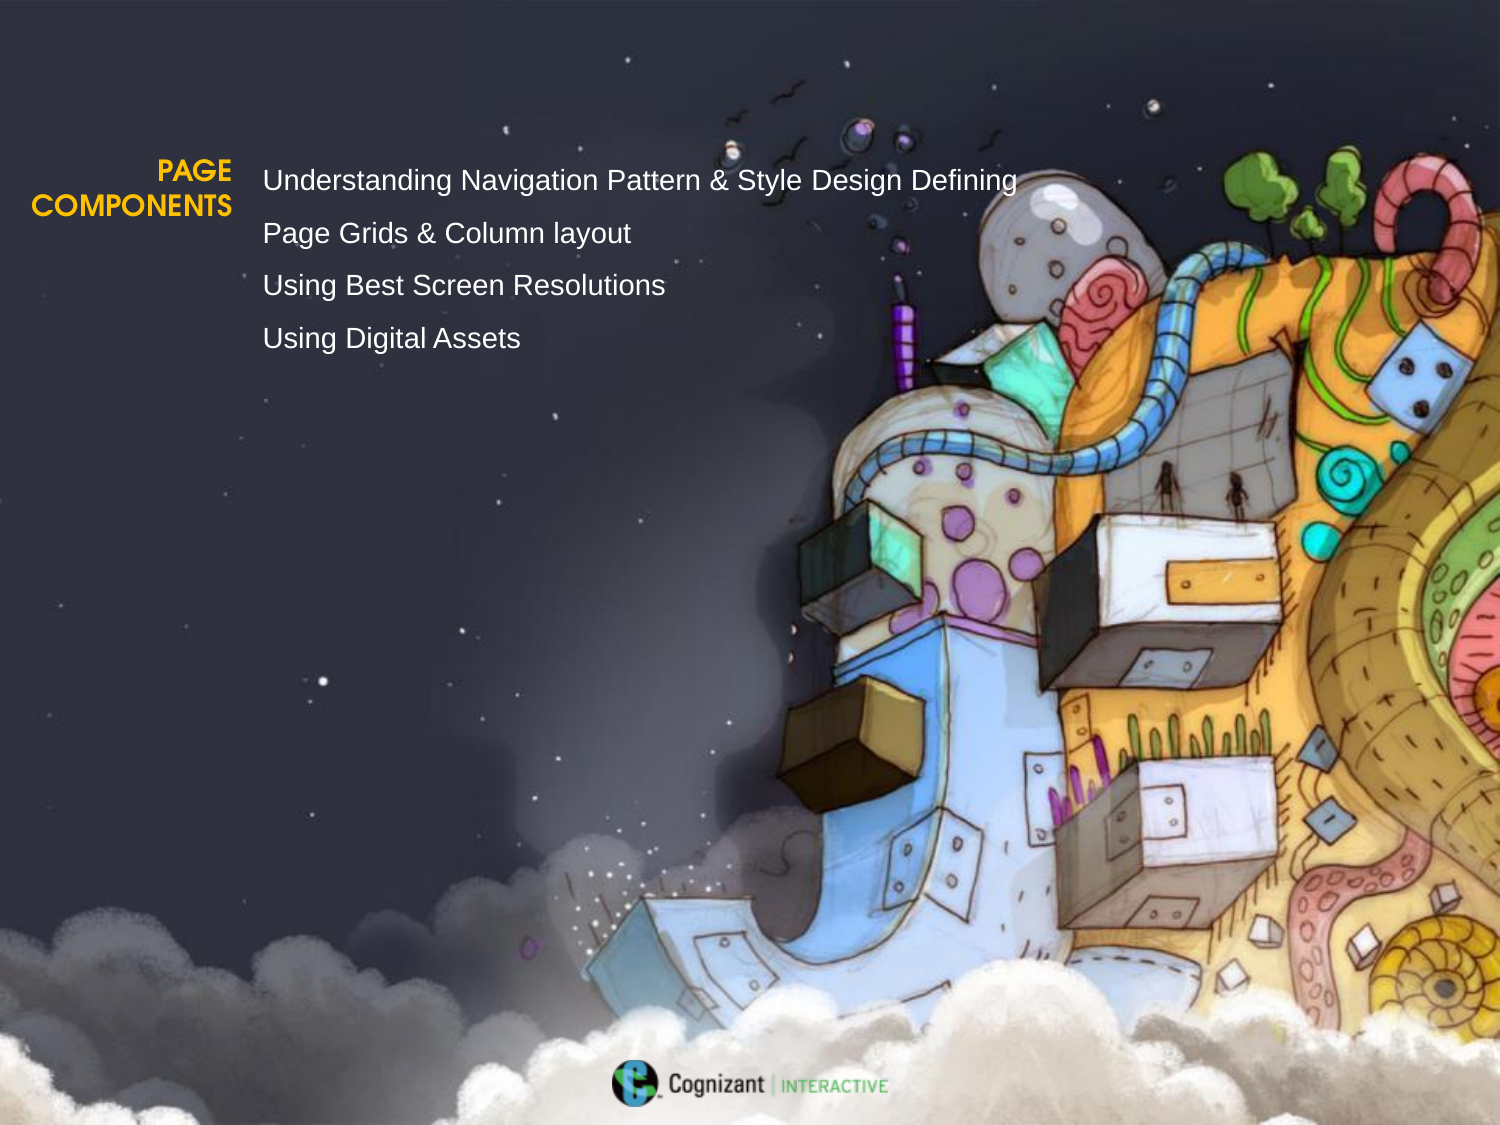

Understanding Navigation Pattern & Style Design Defining Page Grids & Column layout
Using Best Screen Resolutions
Using Digital Assets
PAGE
COMPONENTS